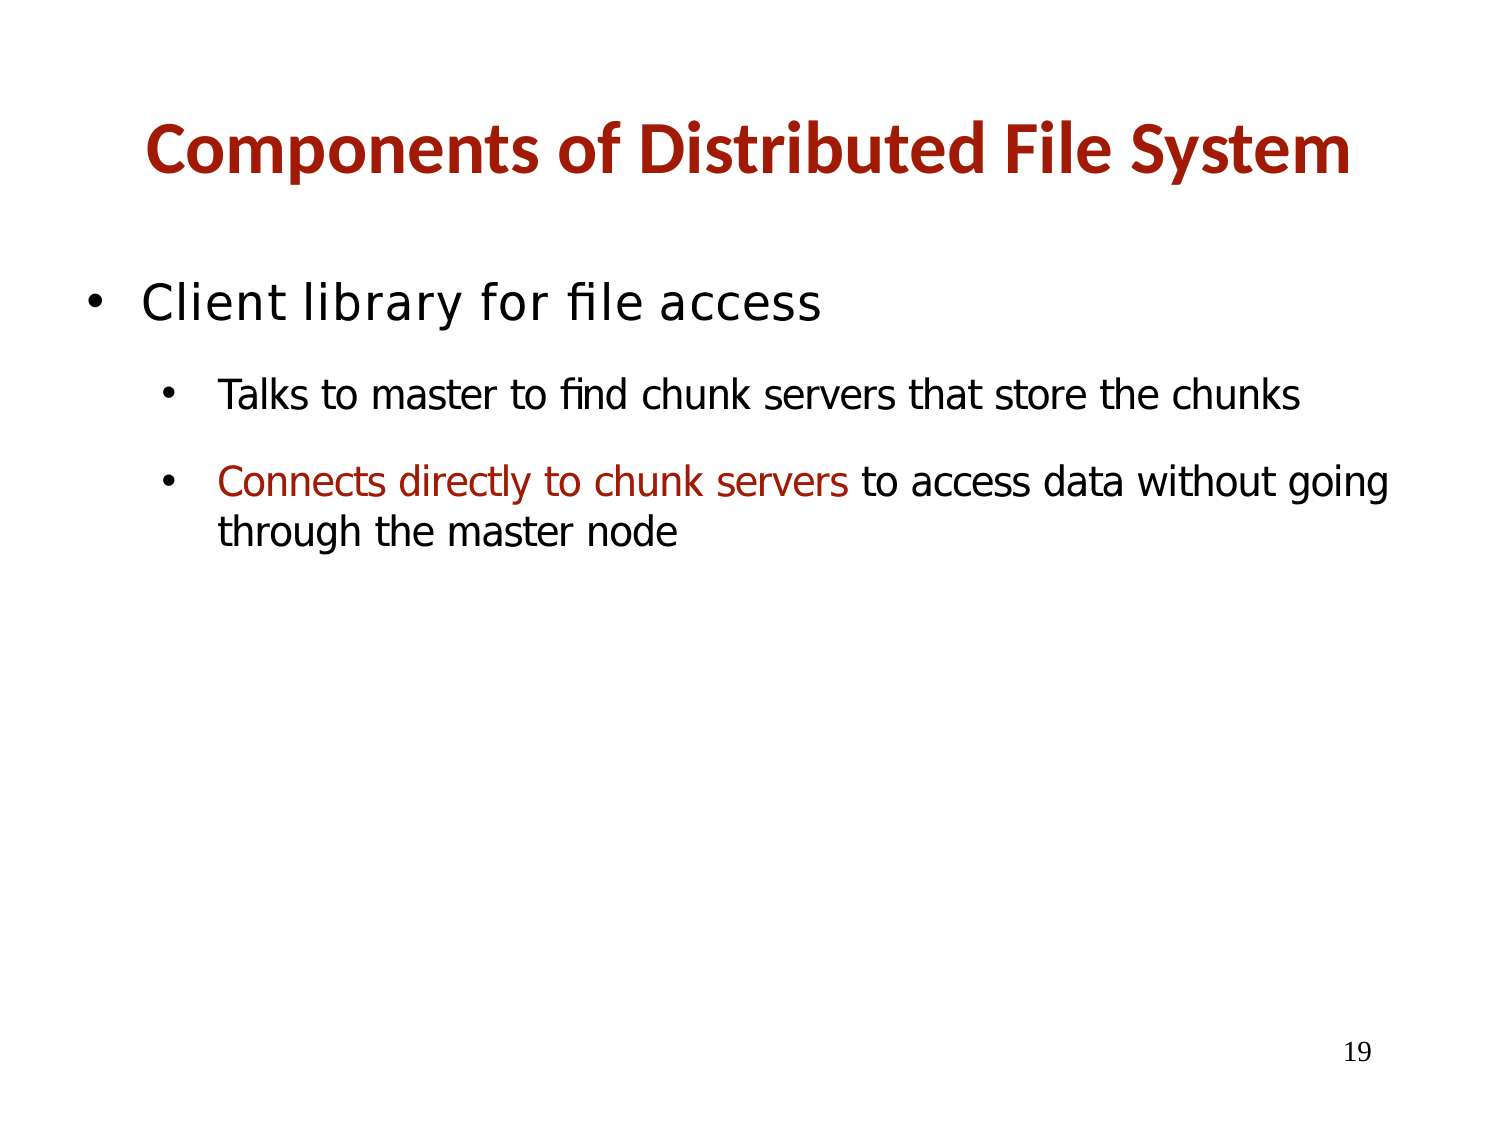

# Components of Distributed File System
Client library for file access
Talks to master to find chunk servers that store the chunks
Connects directly to chunk servers to access data without going through the master node
19